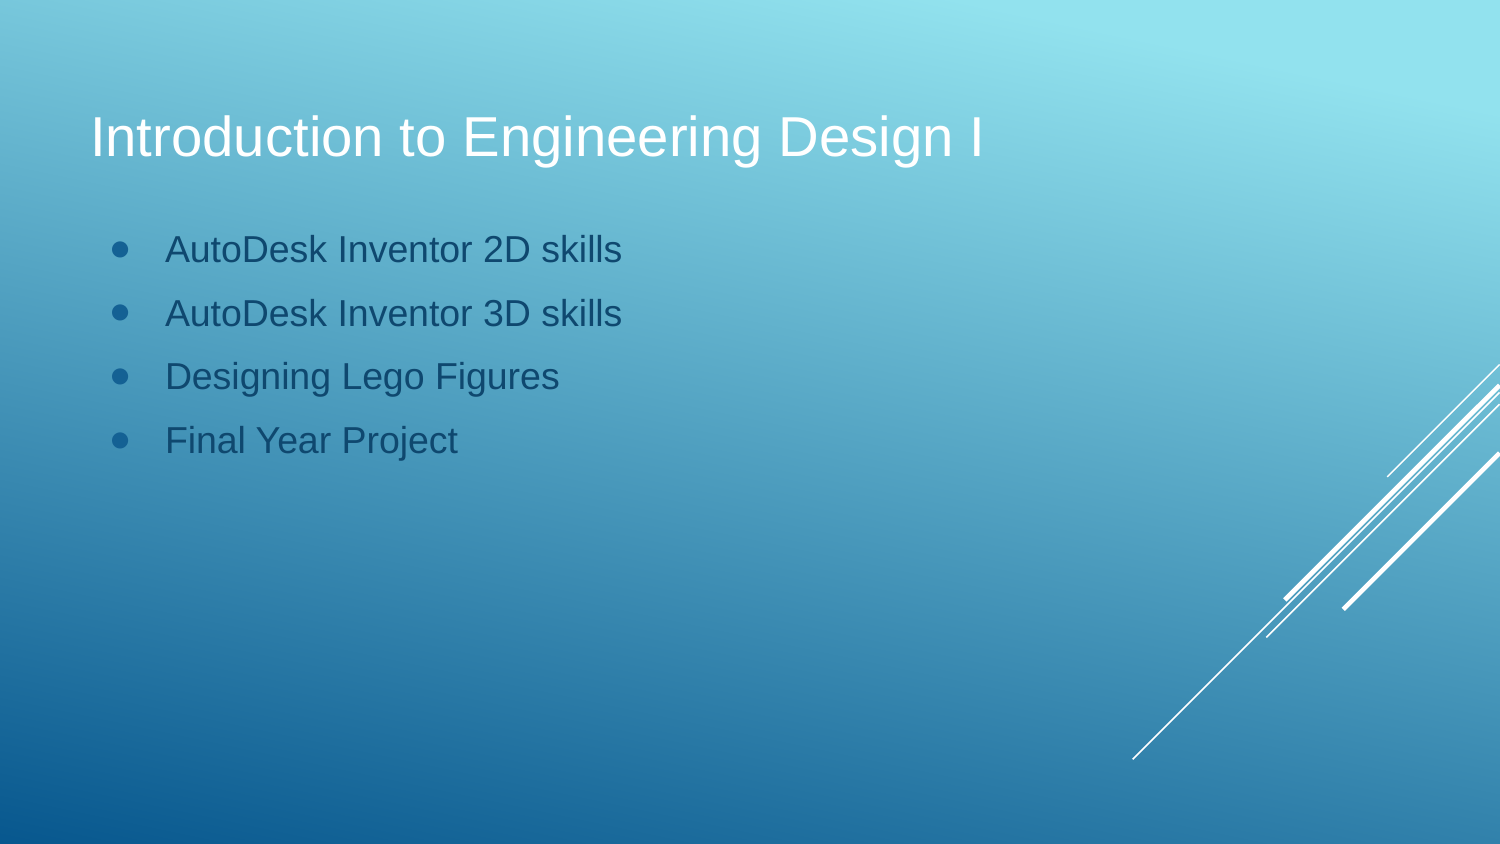

# Introduction to Engineering Design I
AutoDesk Inventor 2D skills
AutoDesk Inventor 3D skills
Designing Lego Figures
Final Year Project